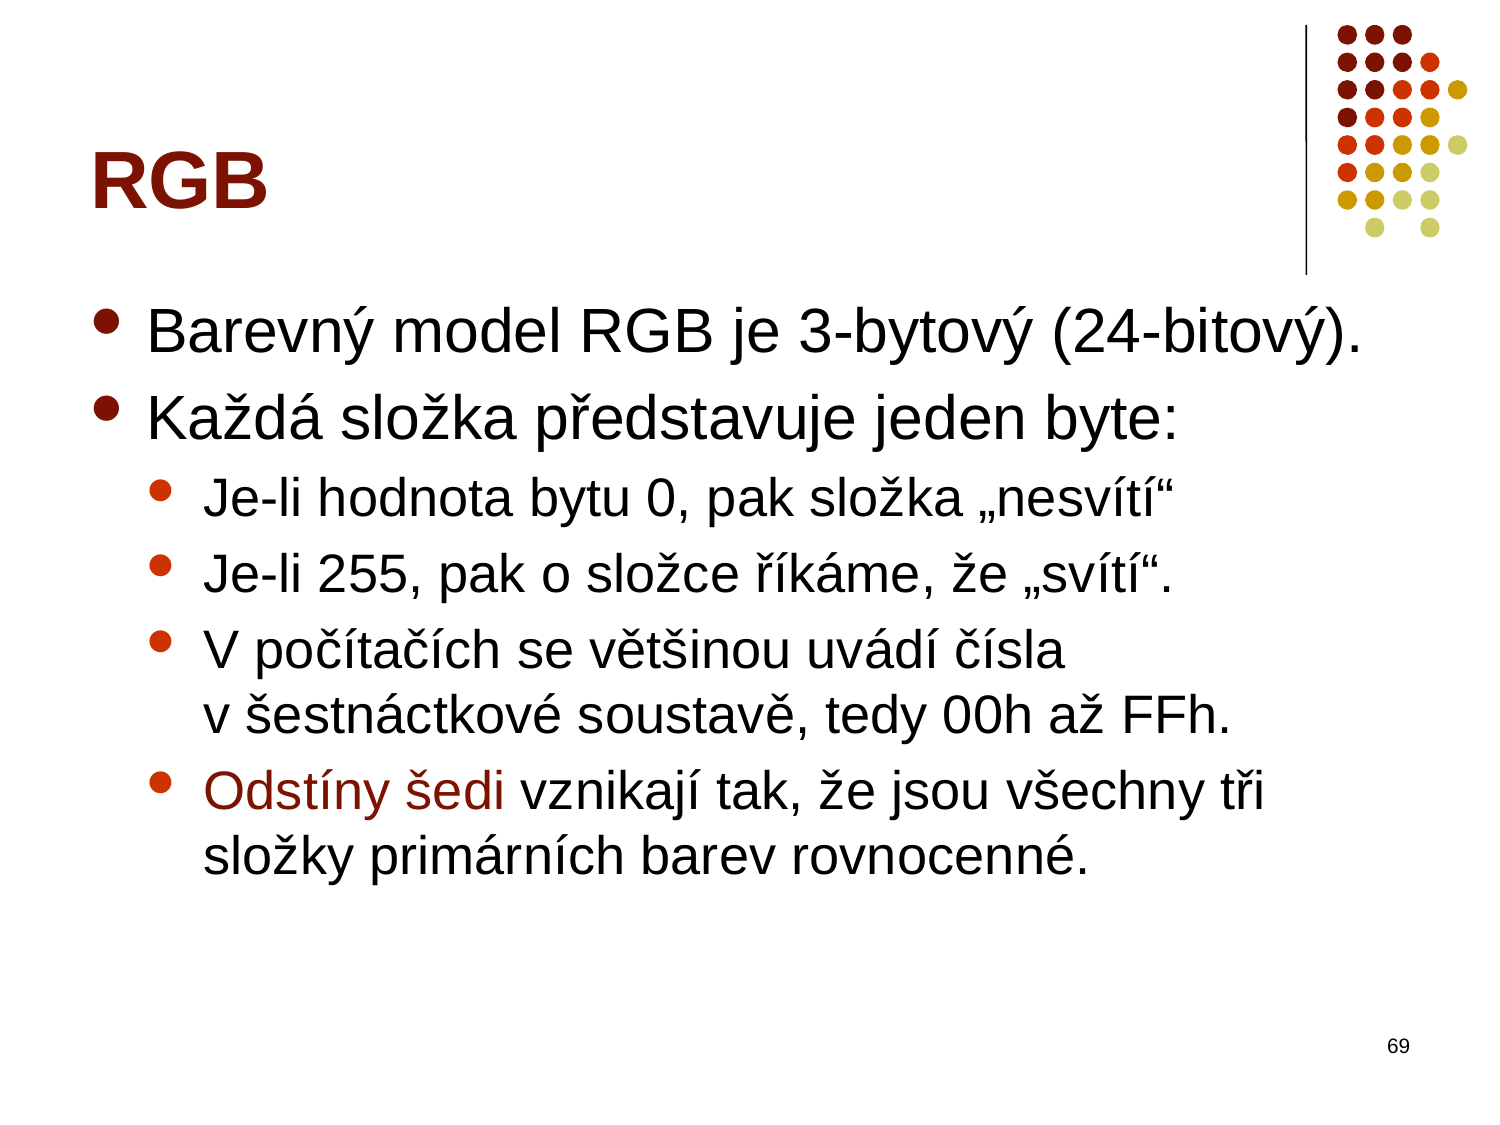

# RGB
Barevný model RGB je 3-bytový (24-bitový).
Každá složka představuje jeden byte:
Je-li hodnota bytu 0, pak složka „nesvítí“
Je-li 255, pak o složce říkáme, že „svítí“.
V počítačích se většinou uvádí čísla
v šestnáctkové soustavě, tedy 00h až FFh.
Odstíny šedi vznikají tak, že jsou všechny tři složky primárních barev rovnocenné.
69